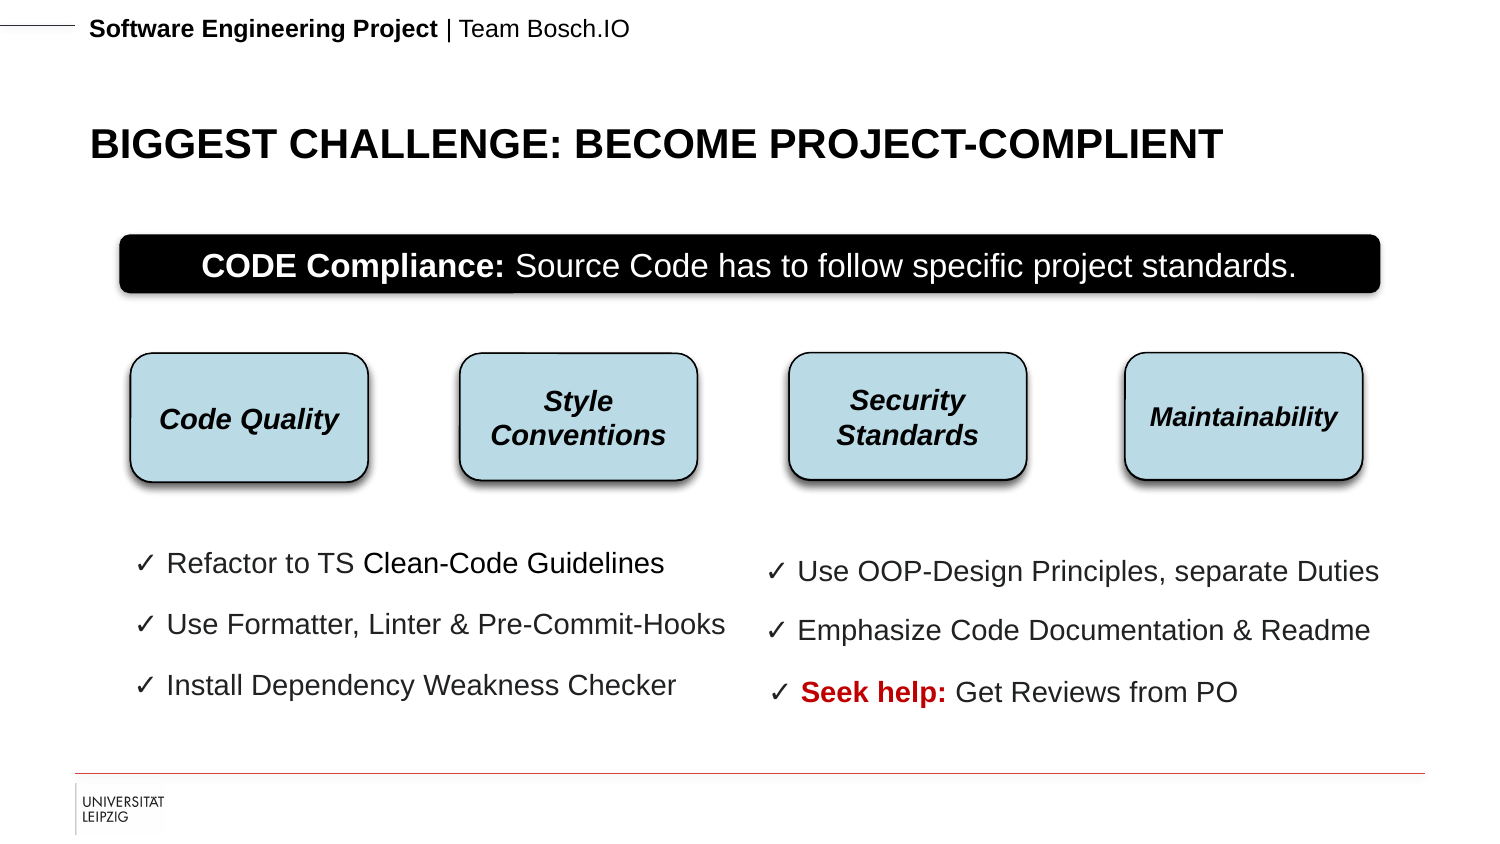

Software Engineering Project | Team Bosch.IO
# BIGGEST Challenge: BECOME PROJECT-COMPLIENT
CODE Compliance: Source Code has to follow specific project standards.
Security Standards
Maintainability
Code Quality
Style Conventions
Maintainability
Security Standards
Code Quality
Style Conventions
✓ Refactor to TS Clean-Code Guidelines

✓ Use OOP-Design Principles, separate Duties
✓ Emphasize Code Documentation & Readme
✓ Use Formatter, Linter & Pre-Commit-Hooks

✓ Install Dependency Weakness Checker

✓ Seek help: Get Reviews from PO